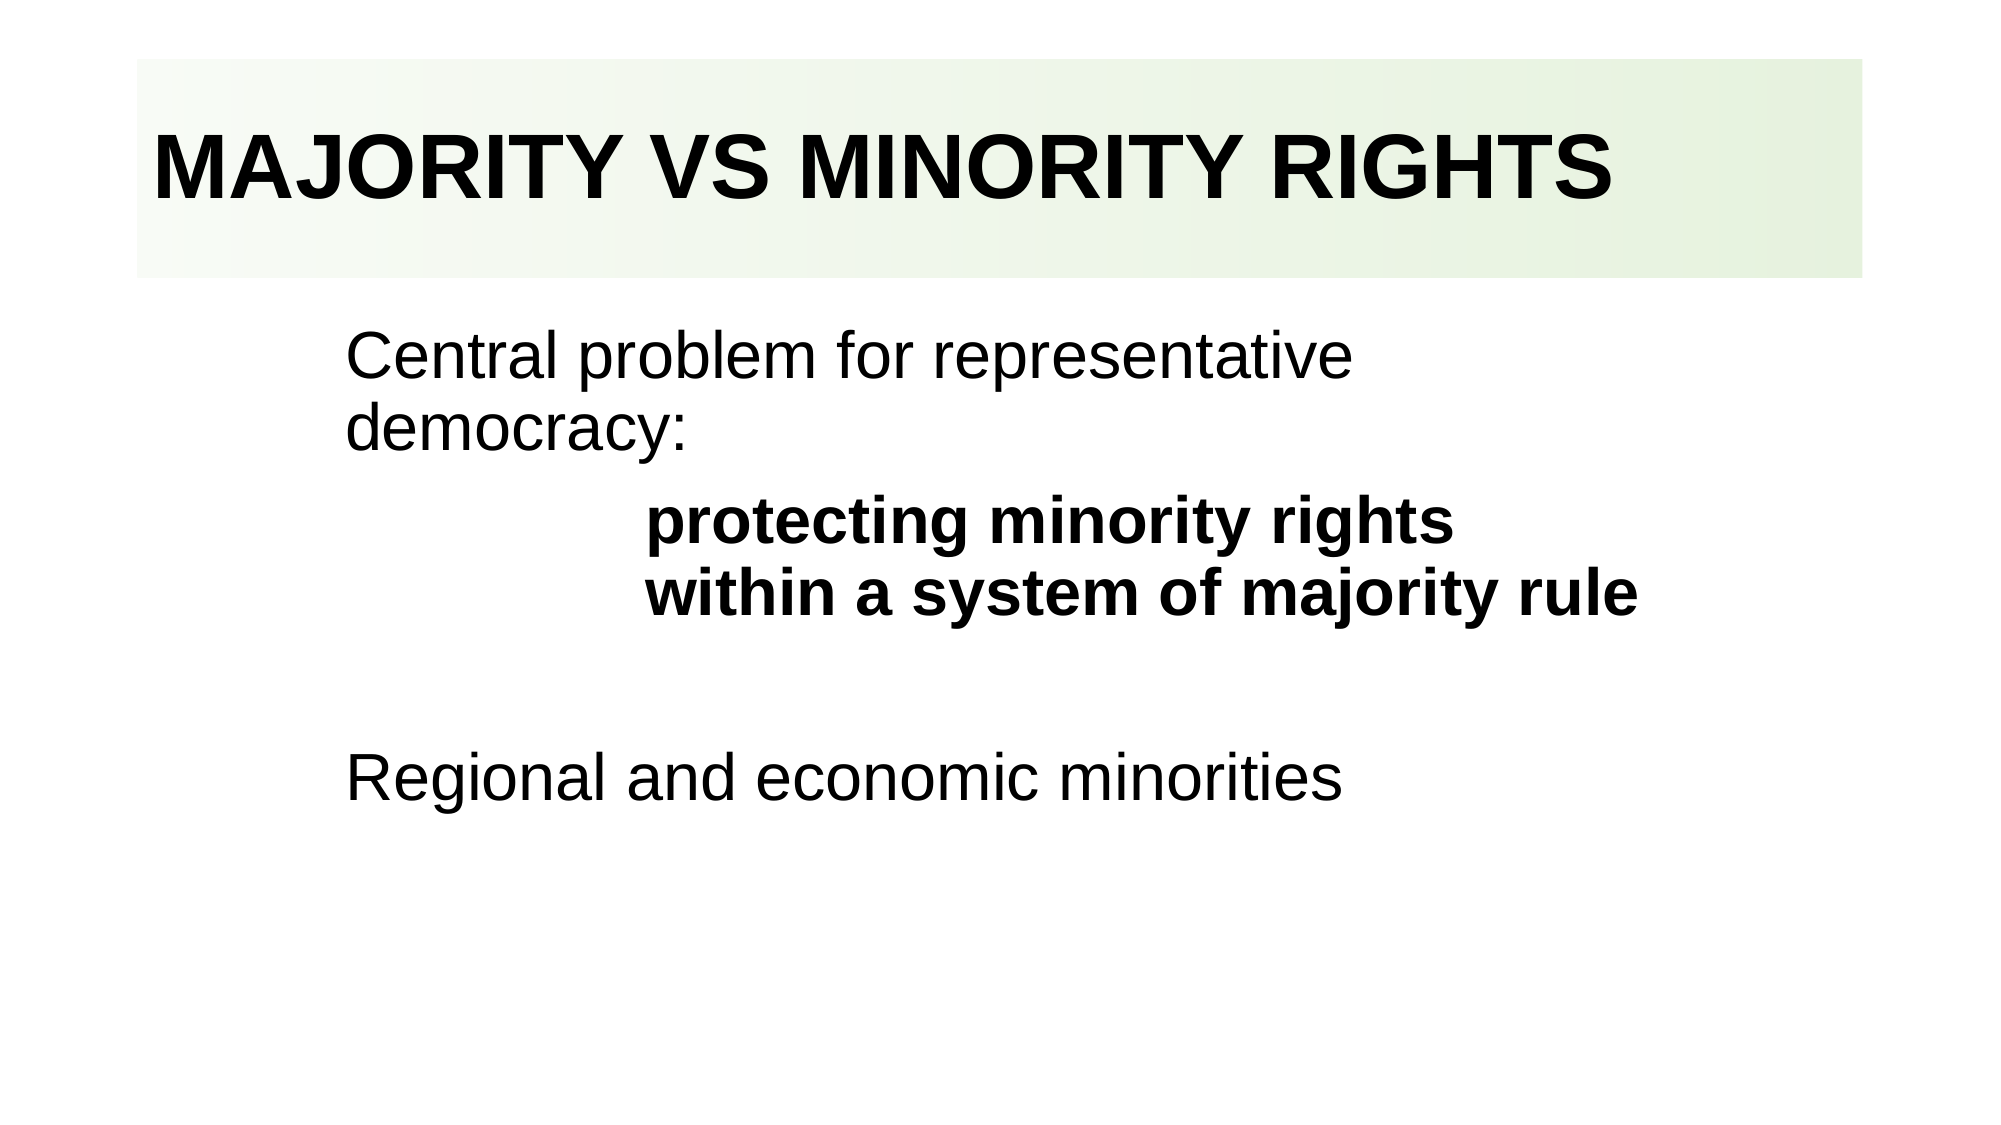

# Majority vs minority rights
Central problem for representative democracy:
		protecting minority rights 			within a system of majority rule

Regional and economic minorities